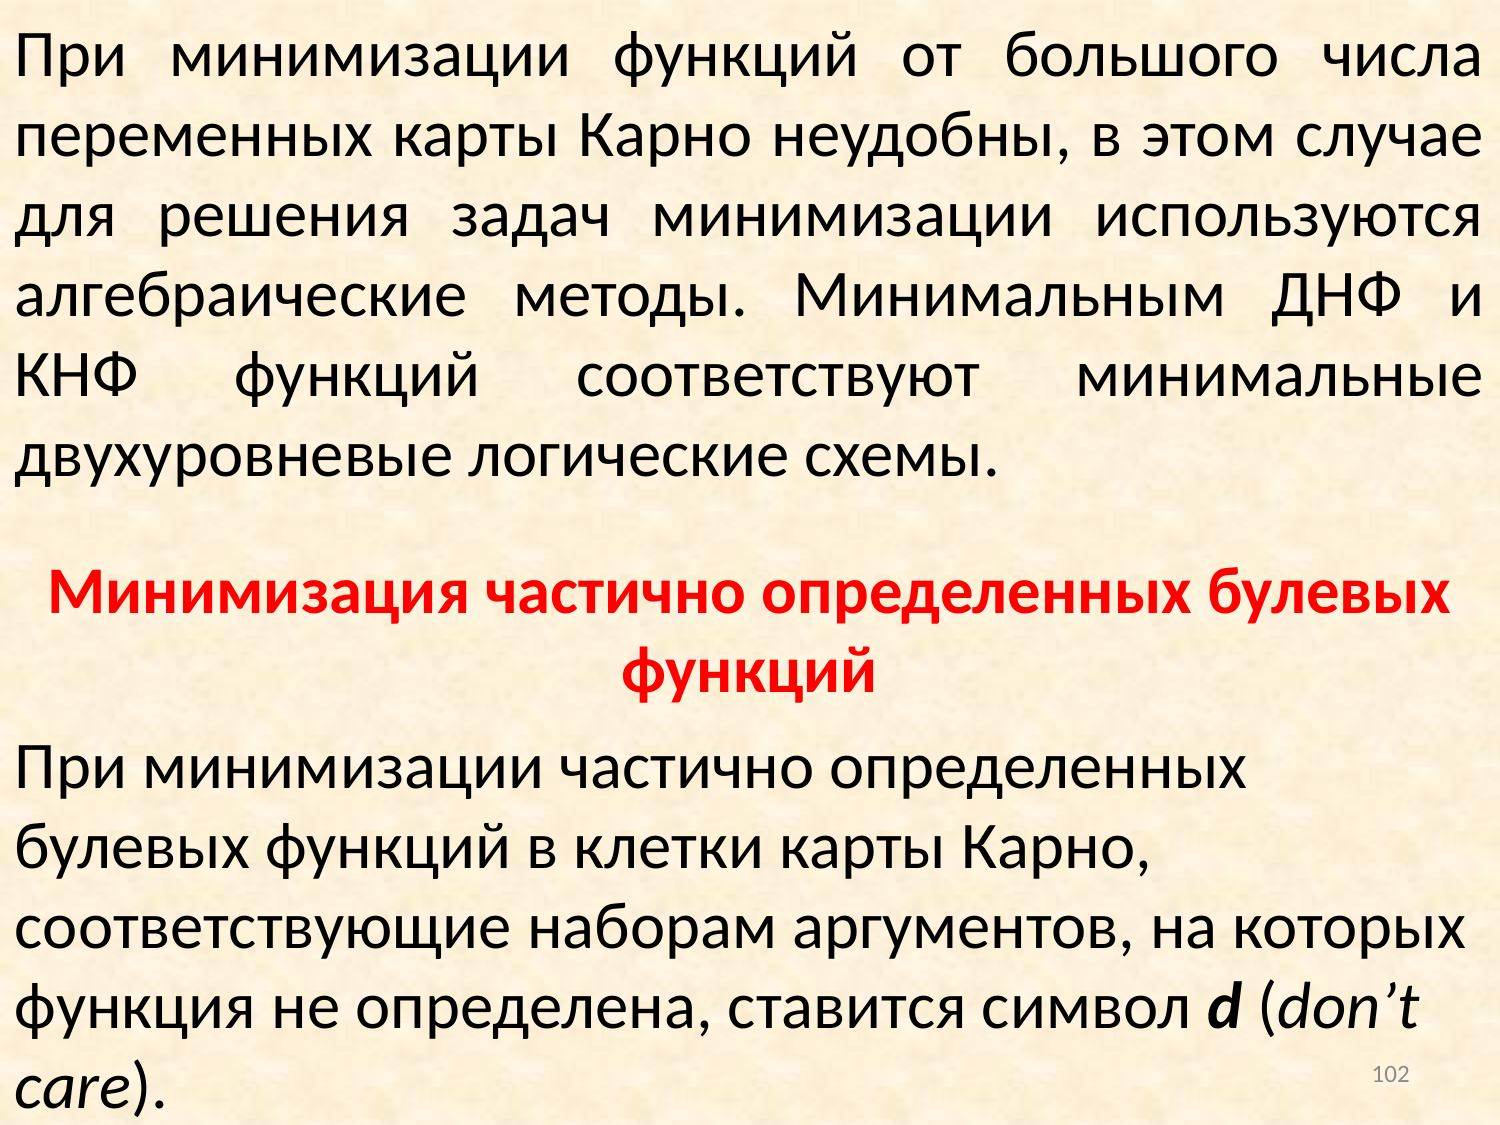

При минимизации функций от большого числа переменных карты Карно неудобны, в этом случае для решения задач минимизации используются алгебраические методы. Минимальным ДНФ и КНФ функций соответствуют минимальные двухуровневые логические схемы.
Минимизация частично определенных булевых функций
При минимизации частично определенных булевых функций в клетки карты Карно, соответствующие наборам аргументов, на которых функция не определена, ставится символ d (don’t care).
102